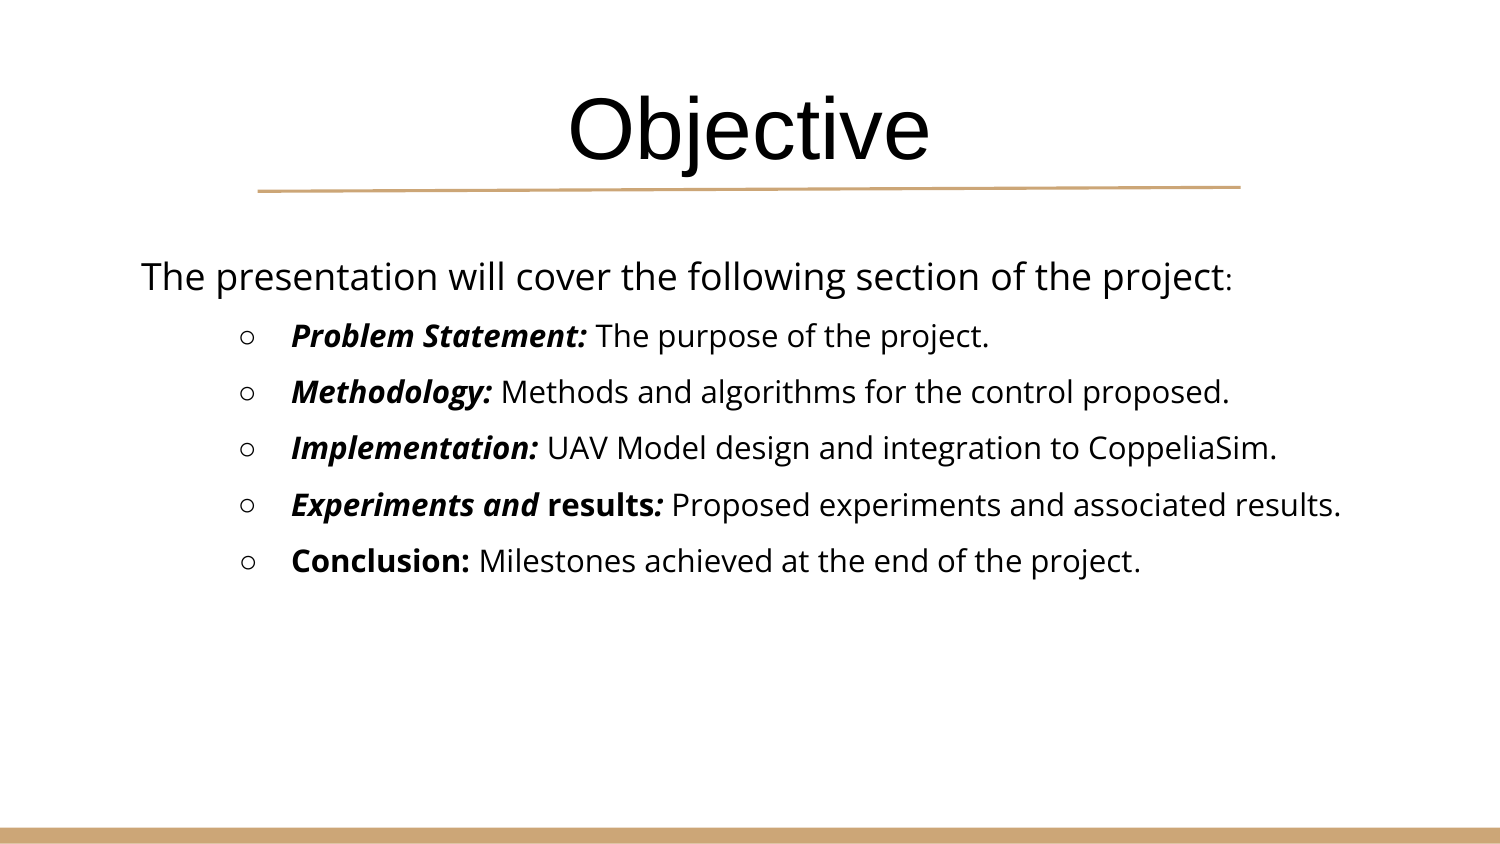

# Objective
The presentation will cover the following section of the project:
Problem Statement: The purpose of the project.
Methodology: Methods and algorithms for the control proposed.
Implementation: UAV Model design and integration to CoppeliaSim.
Experiments and results: Proposed experiments and associated results.
Conclusion: Milestones achieved at the end of the project.